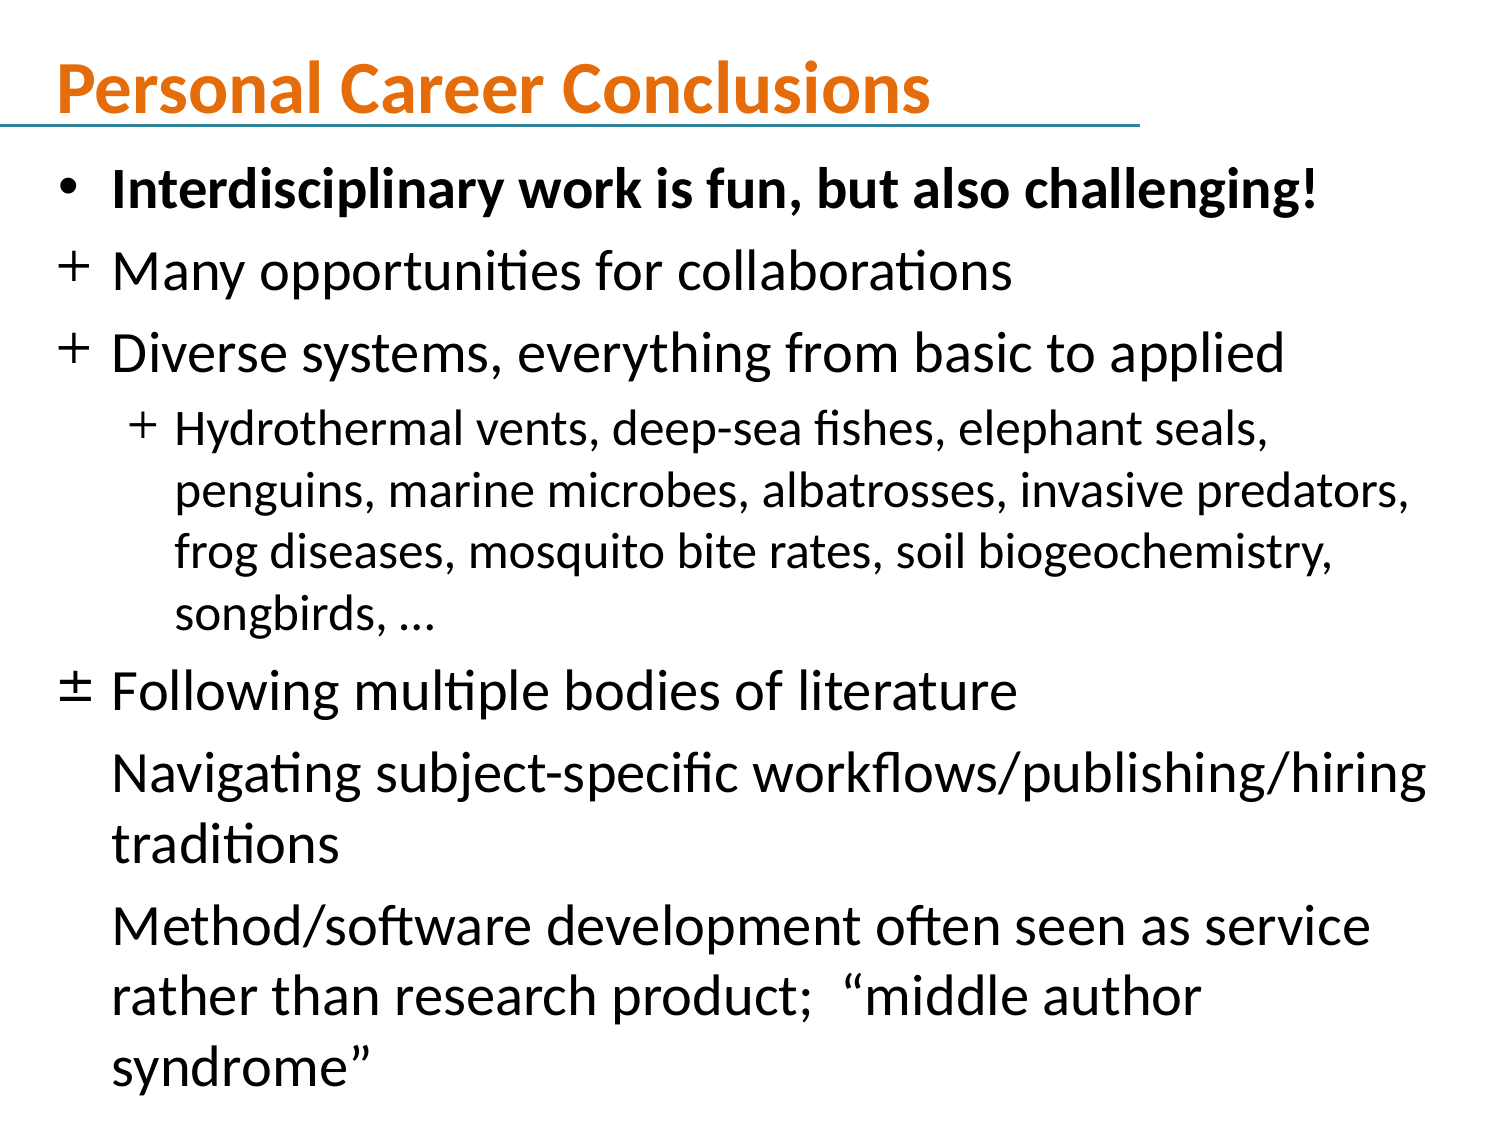

Personal Career Conclusions
Interdisciplinary work is fun, but also challenging!
Many opportunities for collaborations
Diverse systems, everything from basic to applied
Hydrothermal vents, deep-sea fishes, elephant seals, penguins, marine microbes, albatrosses, invasive predators, frog diseases, mosquito bite rates, soil biogeochemistry, songbirds, …
Following multiple bodies of literature
Navigating subject-specific workflows/publishing/hiring traditions
Method/software development often seen as service rather than research product;  “middle author syndrome”